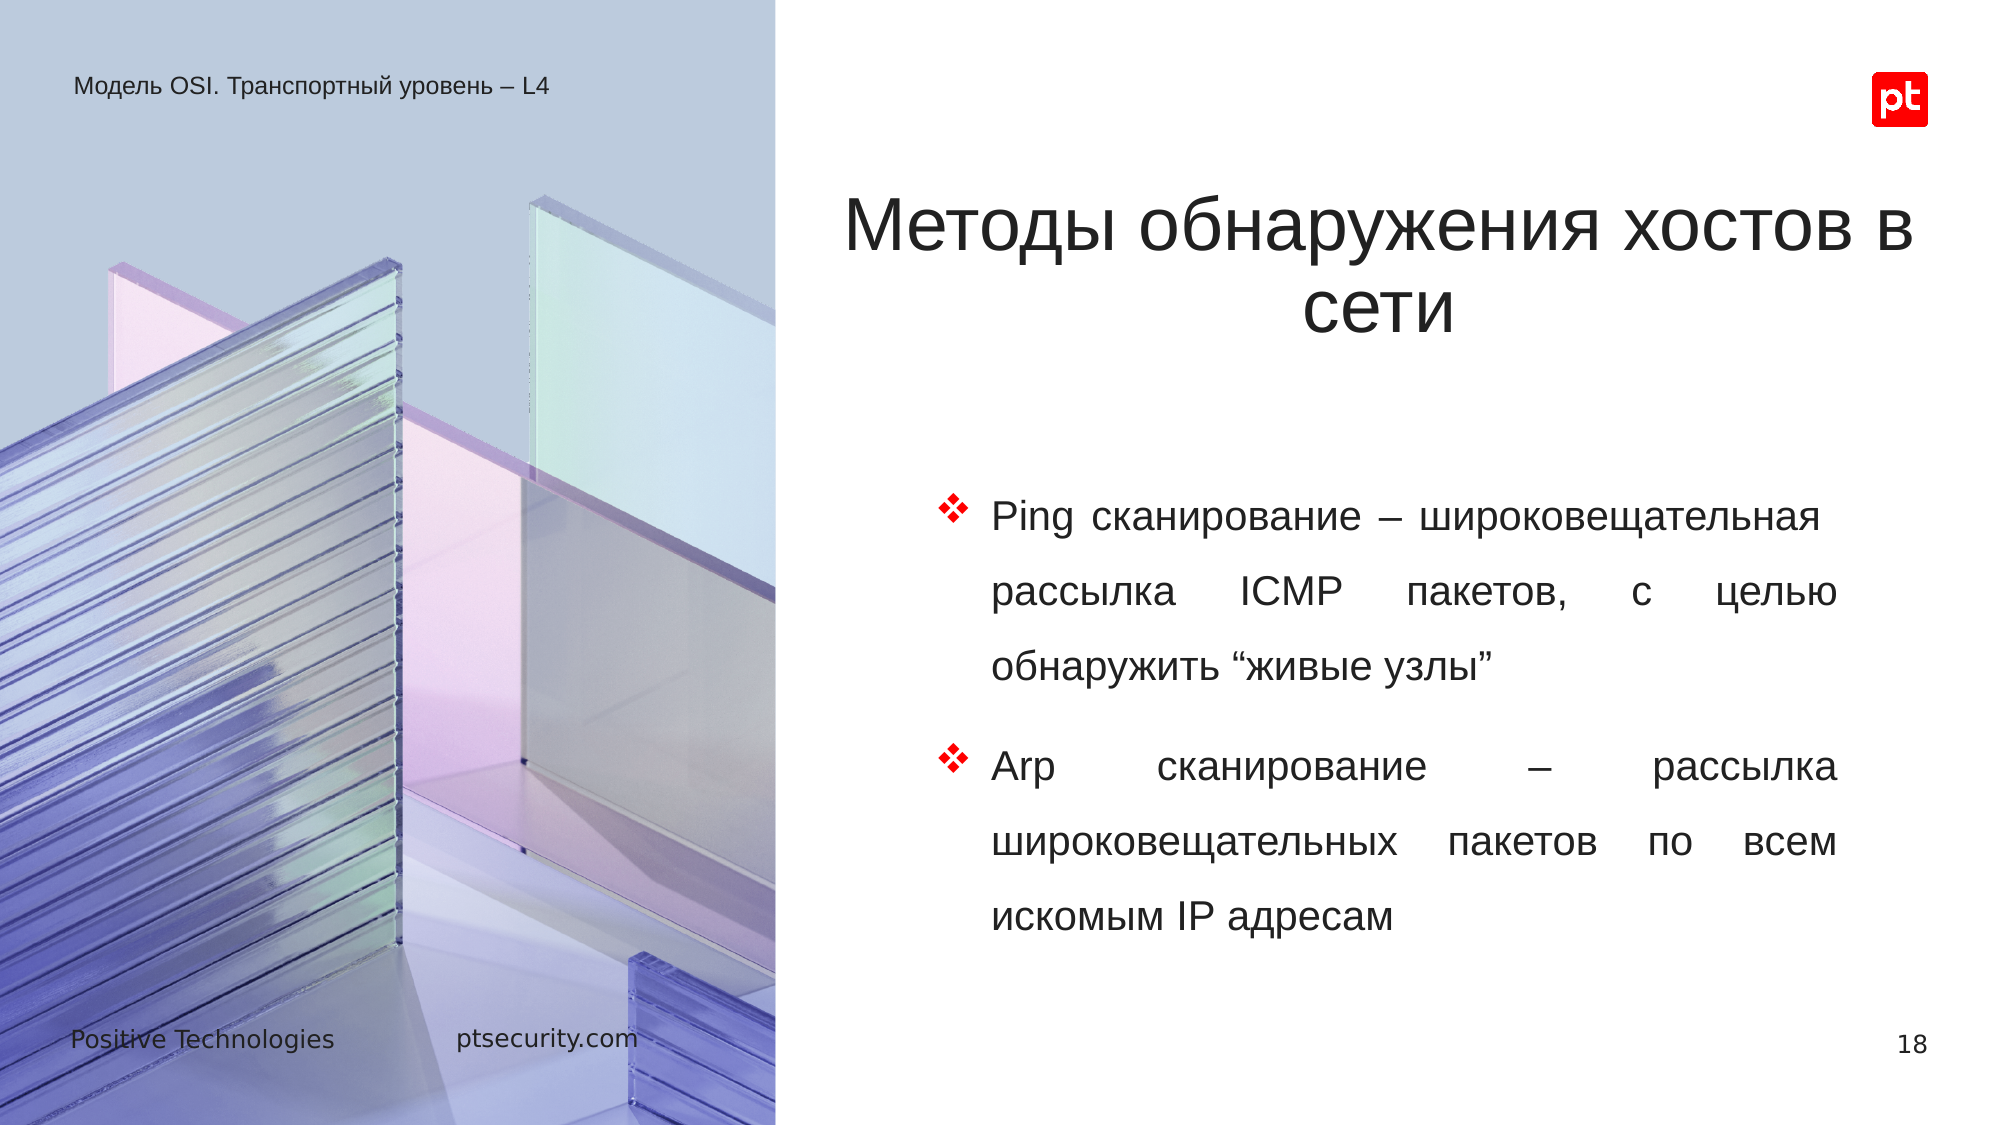

Модель OSI. Транспортный уровень – L4
# Методы обнаружения хостов в сети
Ping сканирование – широковещательная
рассылка ICMP пакетов, с целью обнаружить “живые узлы”
Arp сканирование – рассылка широковещательных пакетов по всем искомым IP адресам
18